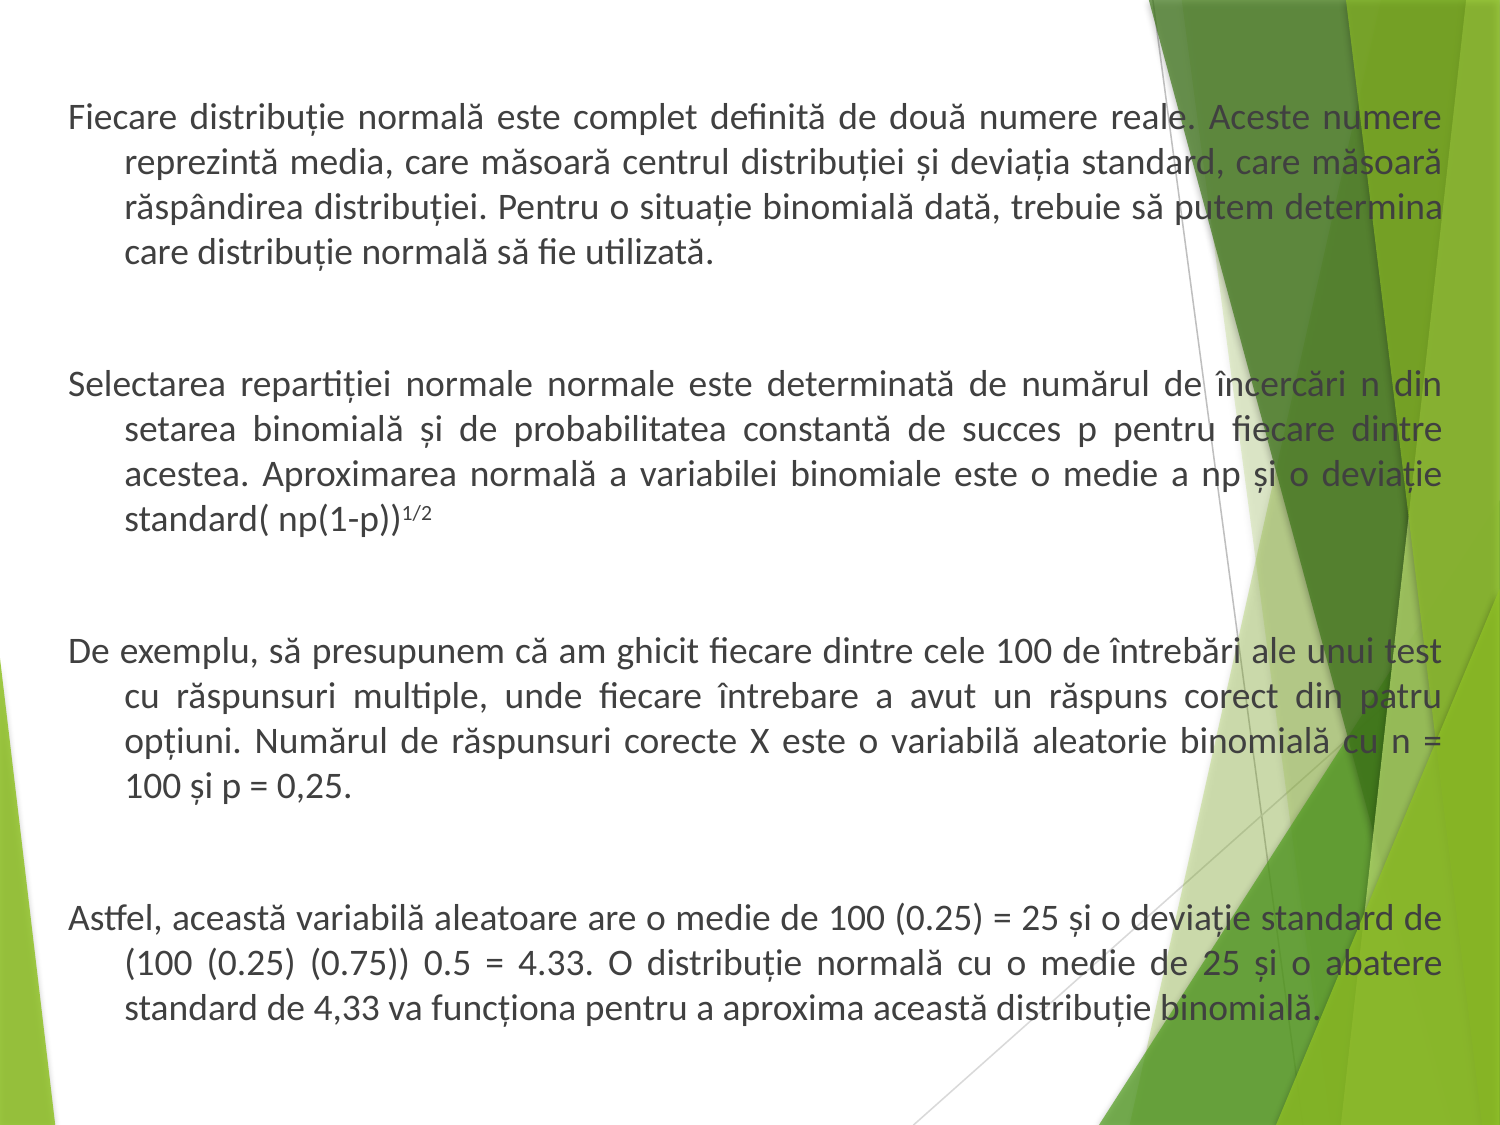

Fiecare distribuție normală este complet definită de două numere reale. Aceste numere reprezintă media, care măsoară centrul distribuției și deviația standard, care măsoară răspândirea distribuției. Pentru o situație binomială dată, trebuie să putem determina care distribuție normală să fie utilizată.

Selectarea repartiției normale normale este determinată de numărul de încercări n din setarea binomială și de probabilitatea constantă de succes p pentru fiecare dintre acestea. Aproximarea normală a variabilei binomiale este o medie a np și o deviație standard( np(1-p))1/2

De exemplu, să presupunem că am ghicit fiecare dintre cele 100 de întrebări ale unui test cu răspunsuri multiple, unde fiecare întrebare a avut un răspuns corect din patru opțiuni. Numărul de răspunsuri corecte X este o variabilă aleatorie binomială cu n = 100 și p = 0,25.

Astfel, această variabilă aleatoare are o medie de 100 (0.25) = 25 și o deviație standard de (100 (0.25) (0.75)) 0.5 = 4.33. O distribuție normală cu o medie de 25 și o abatere standard de 4,33 va funcționa pentru a aproxima această distribuție binomială.